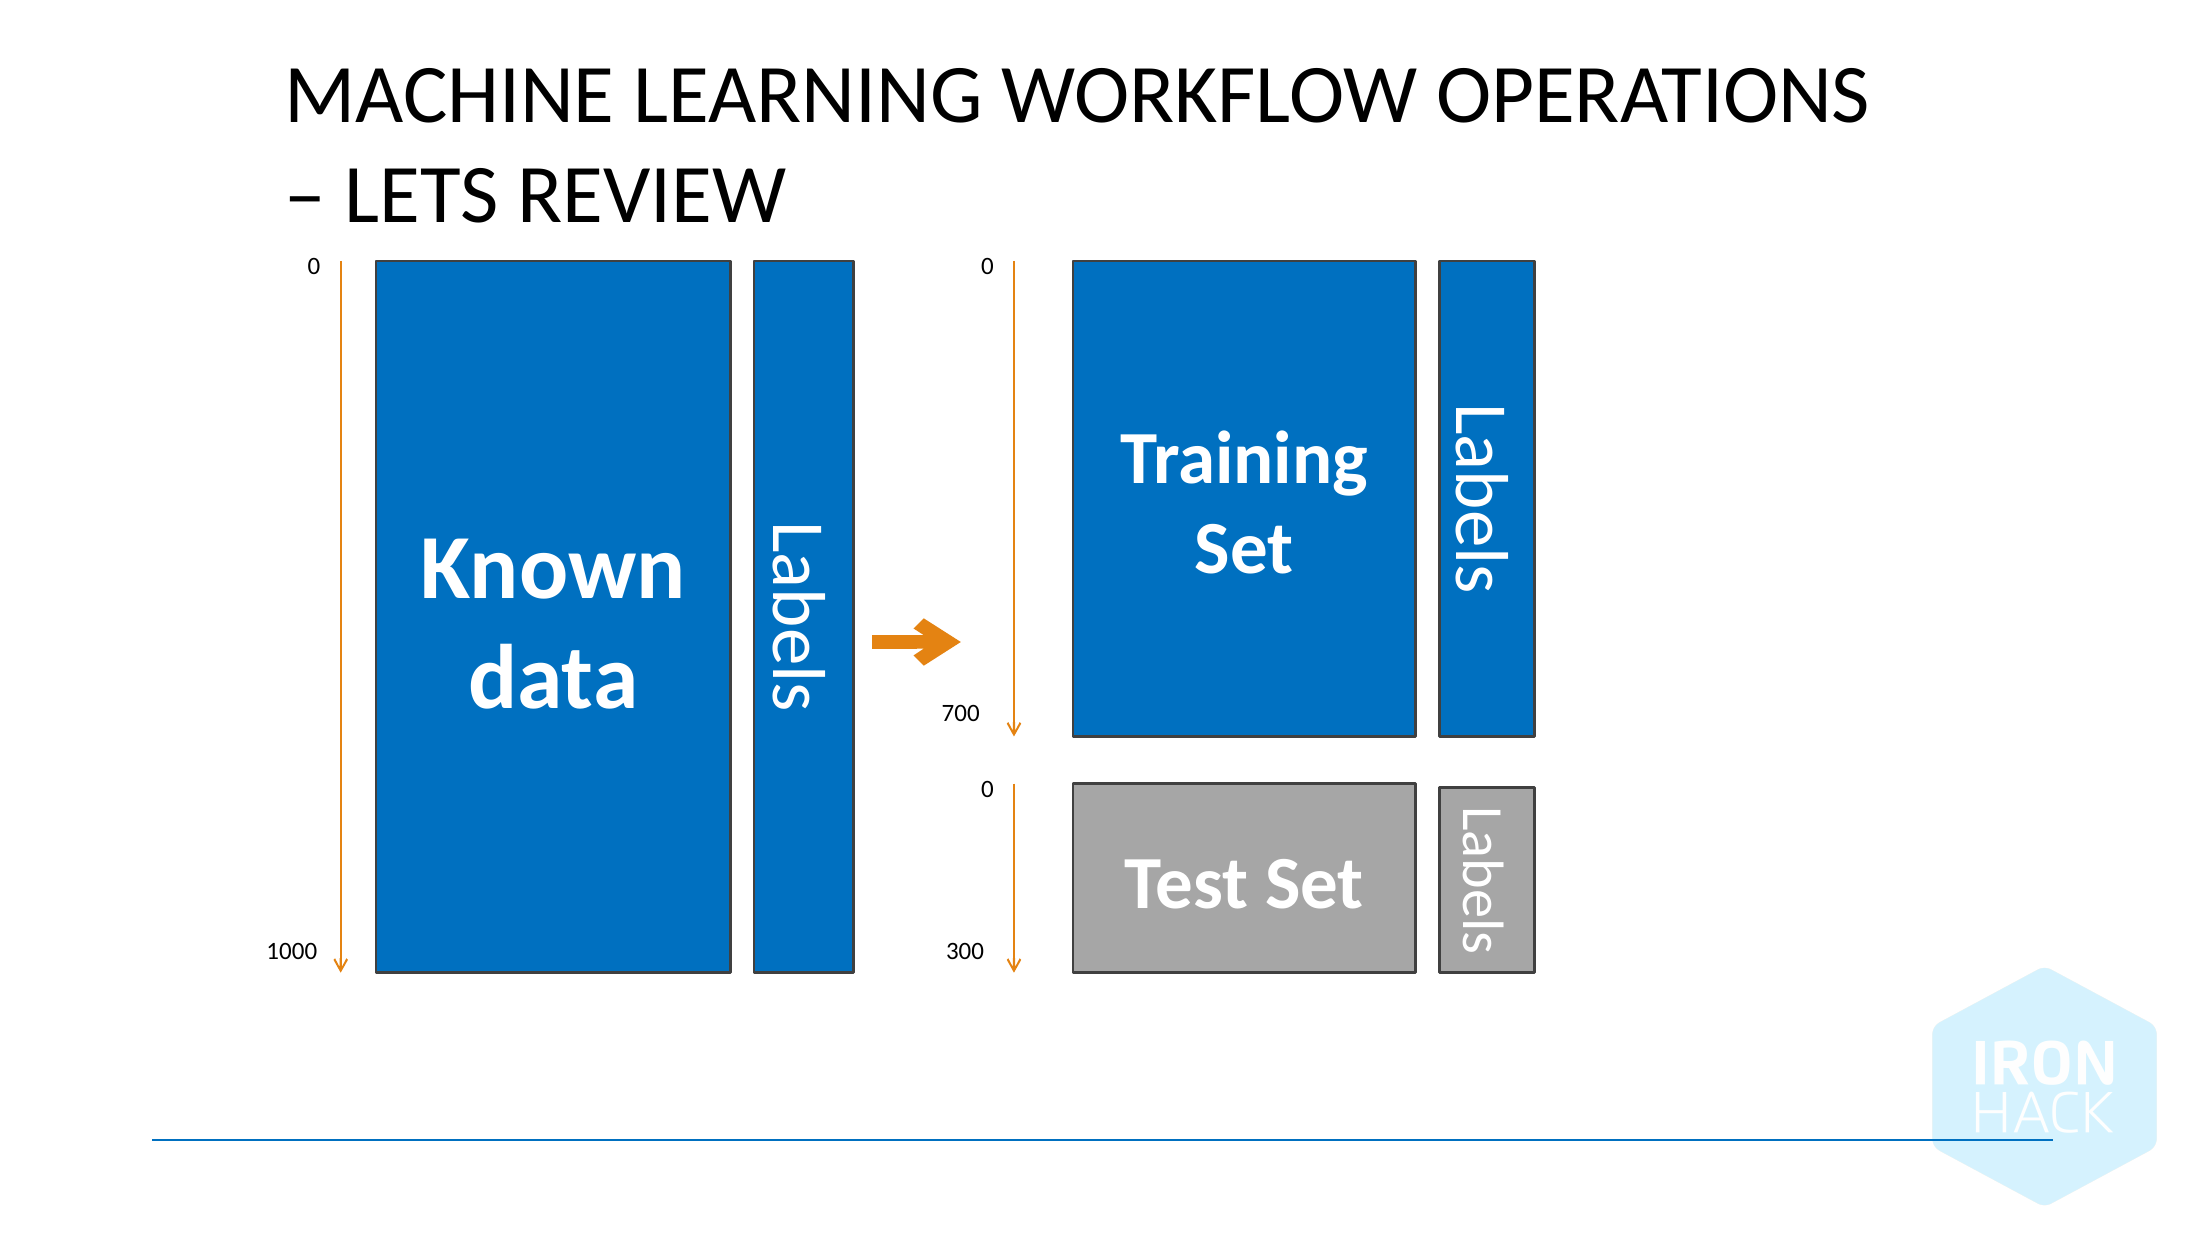

Machine learning workflow operations – Lets Review
0
0
Known data
Labels
Training Set
Labels
700
0
Test Set
Labels
1000
300
August 14, 2024 |
58